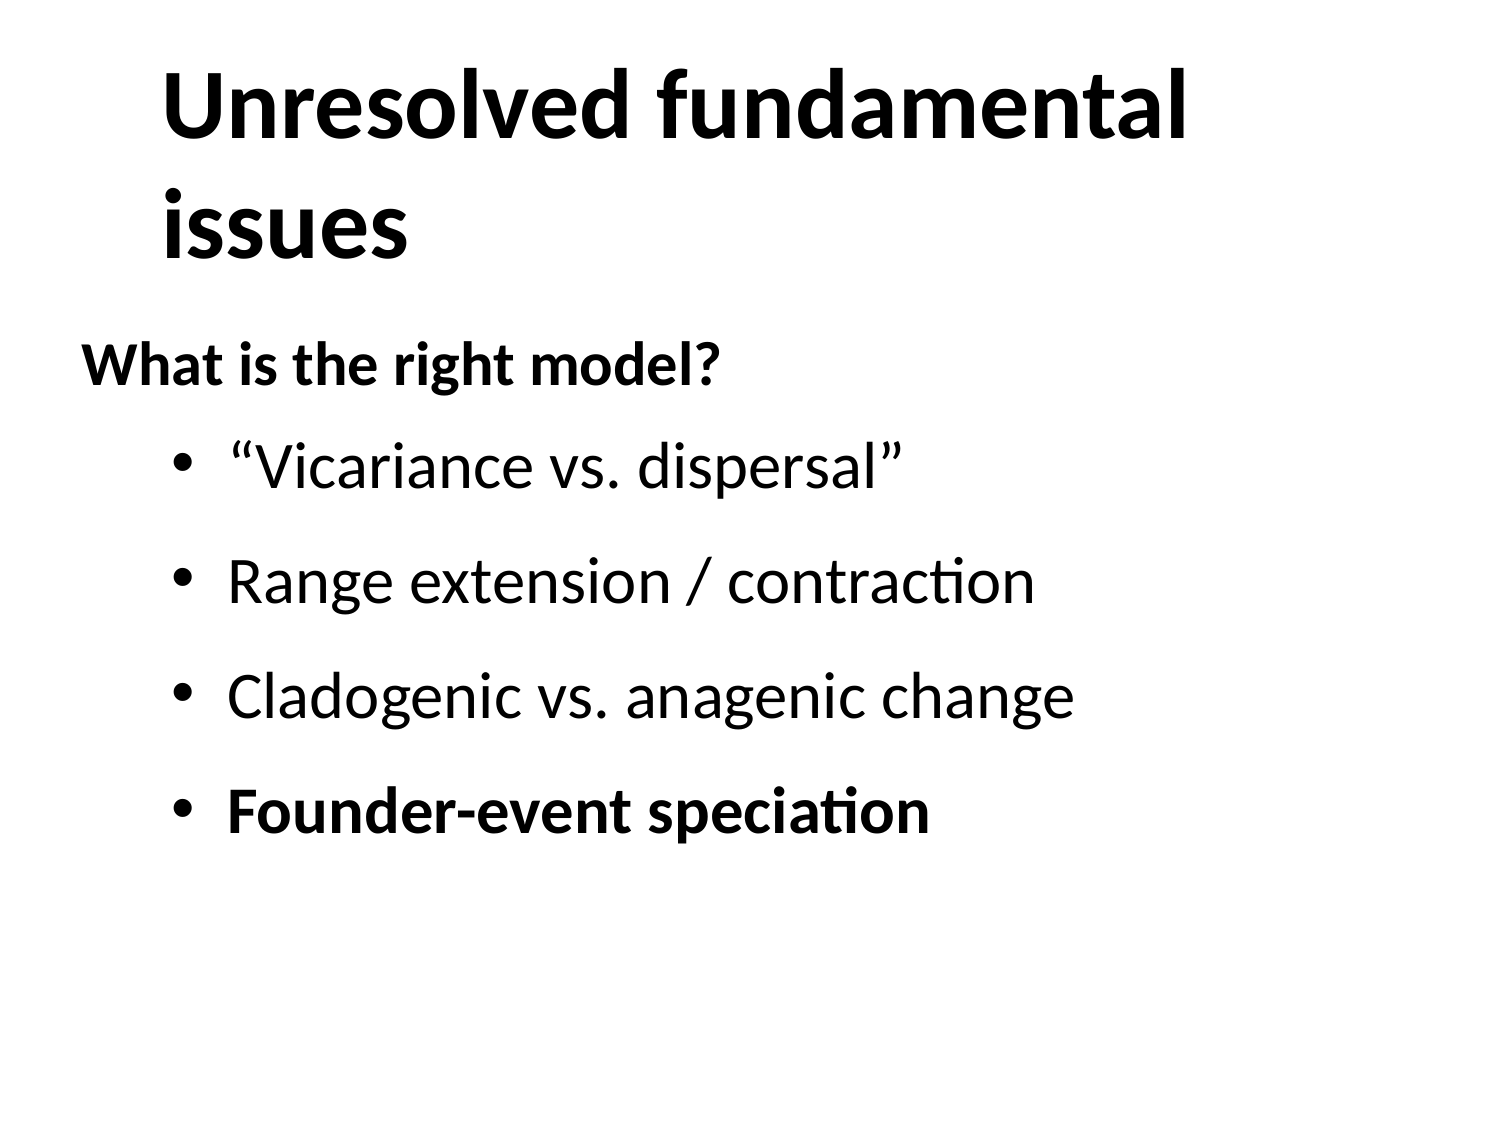

# Unresolved fundamental issues
What is the right model?
“Vicariance vs. dispersal”
Range extension / contraction
Cladogenic vs. anagenic change
Founder-event speciation